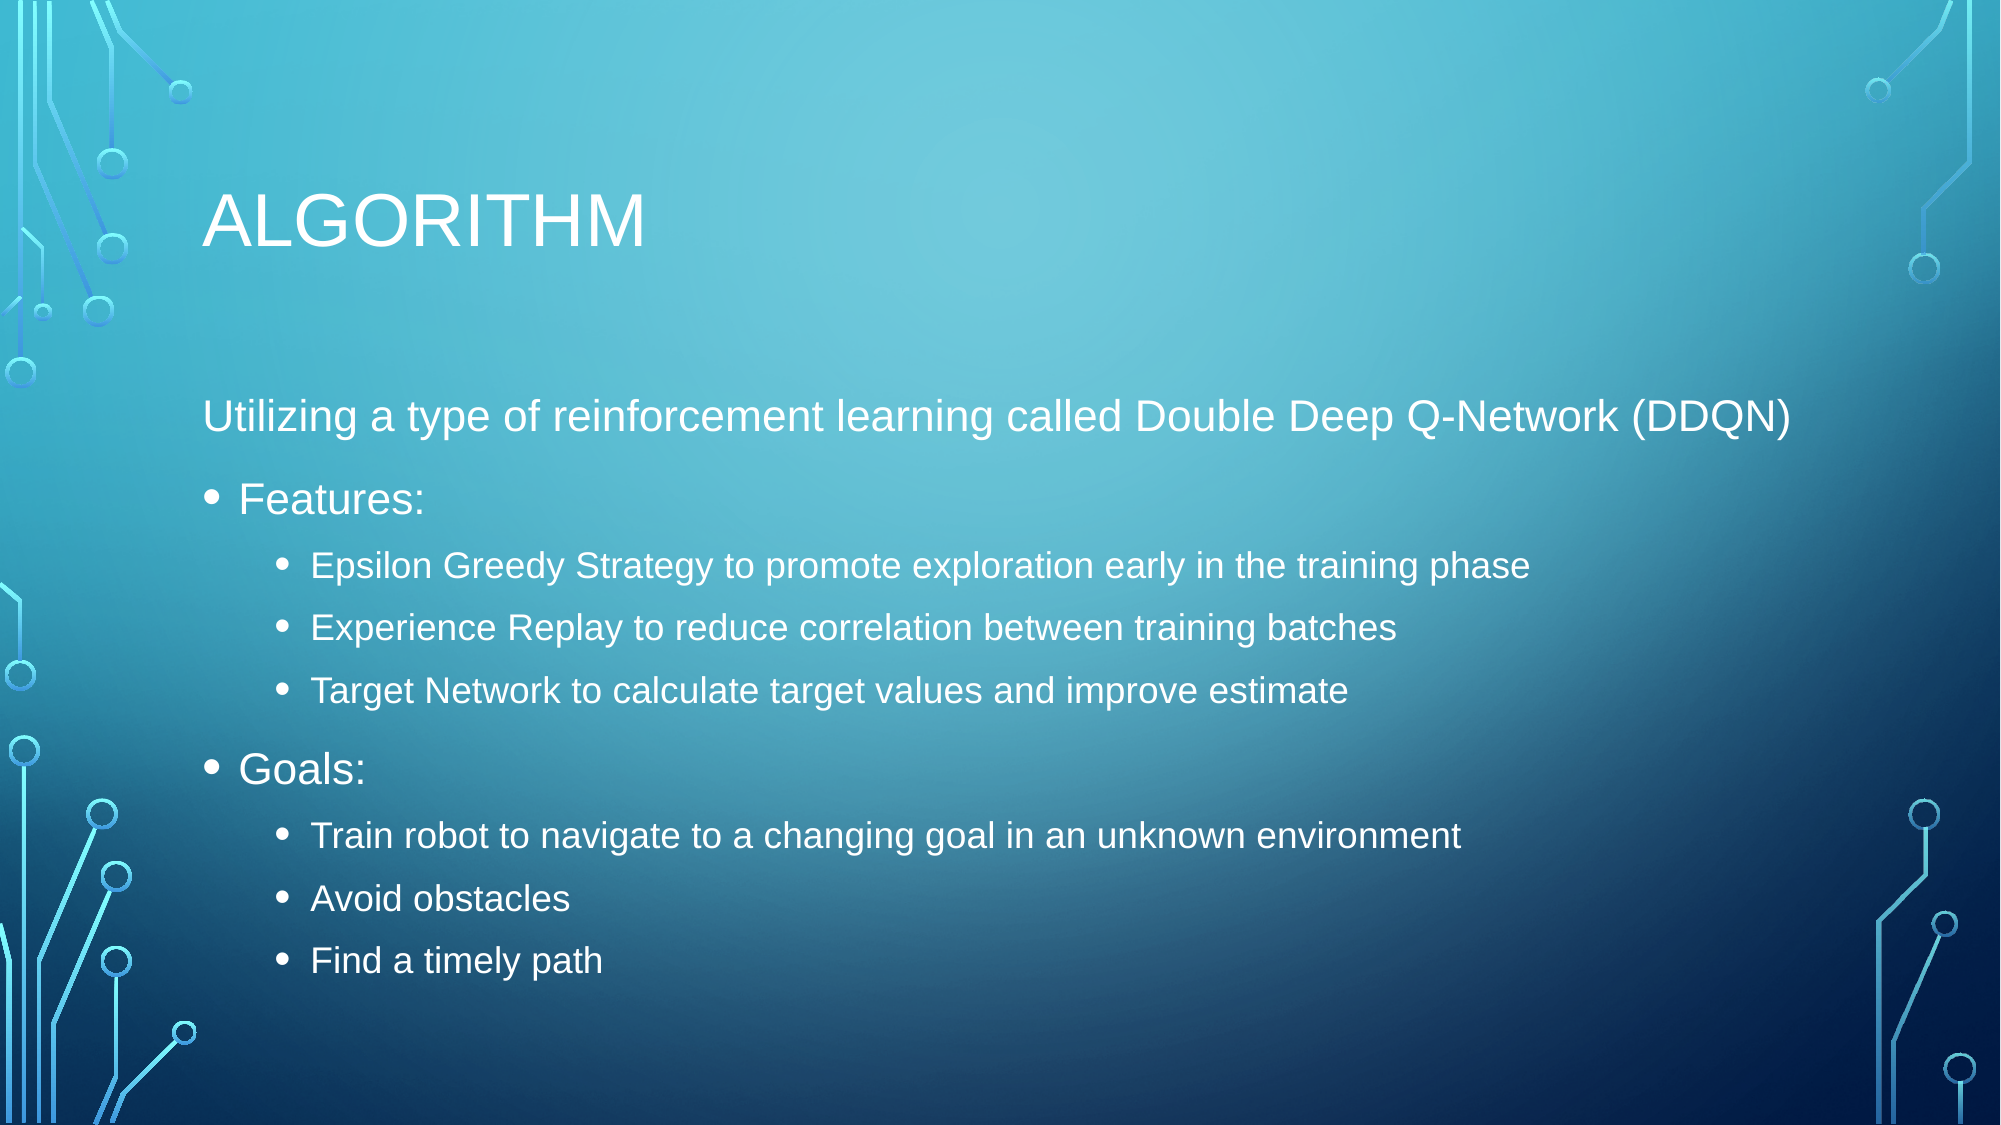

# Algorithm
Utilizing a type of reinforcement learning called Double Deep Q-Network (DDQN)
Features:
Epsilon Greedy Strategy to promote exploration early in the training phase
Experience Replay to reduce correlation between training batches
Target Network to calculate target values and improve estimate
Goals:
Train robot to navigate to a changing goal in an unknown environment
Avoid obstacles
Find a timely path